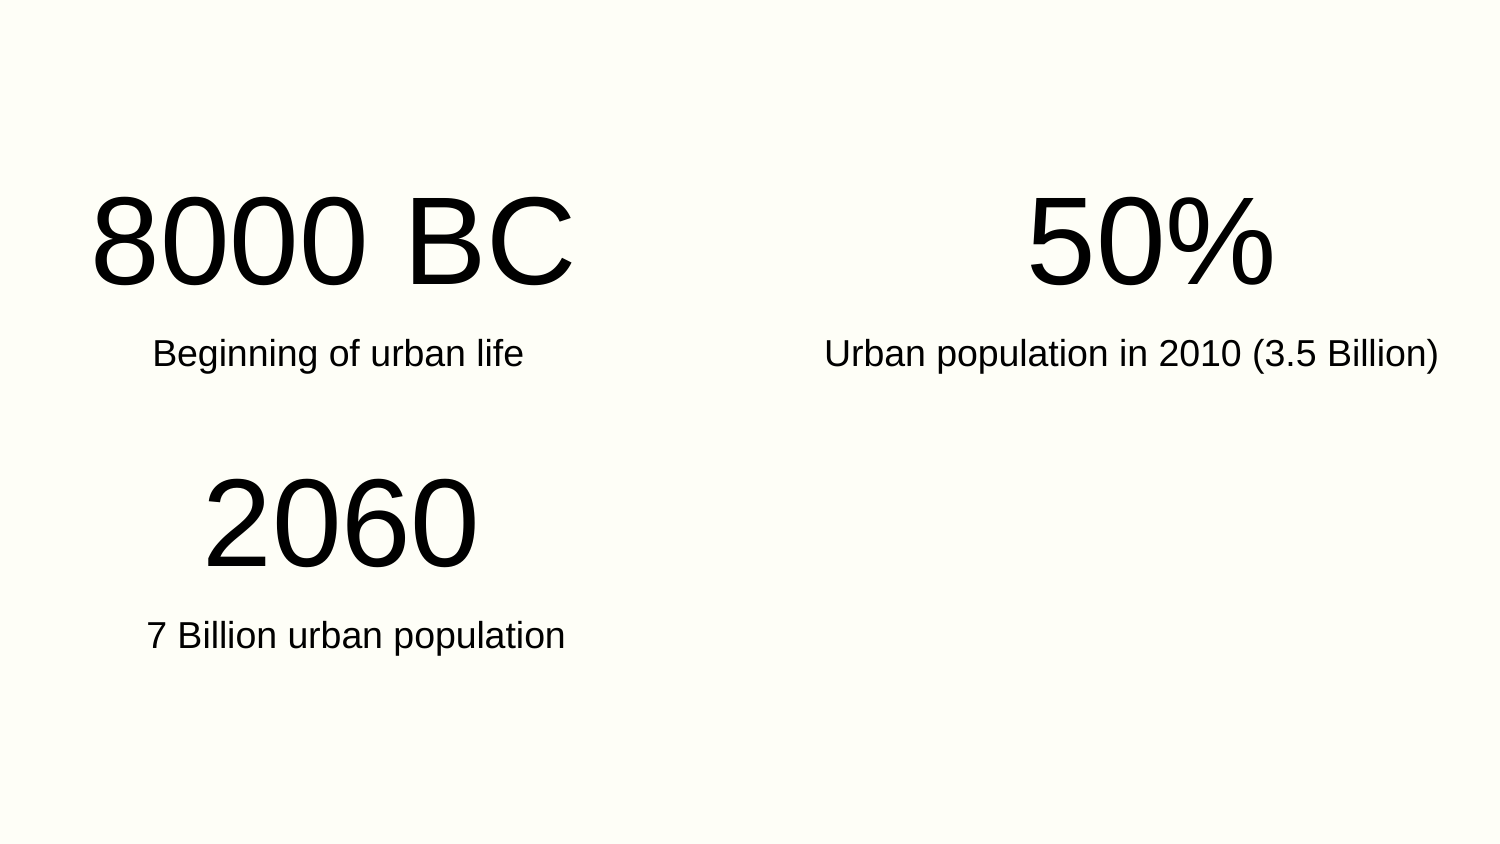

8000 BC
50%
Beginning of urban life
Urban population in 2010 (3.5 Billion)
2060
7 Billion urban population